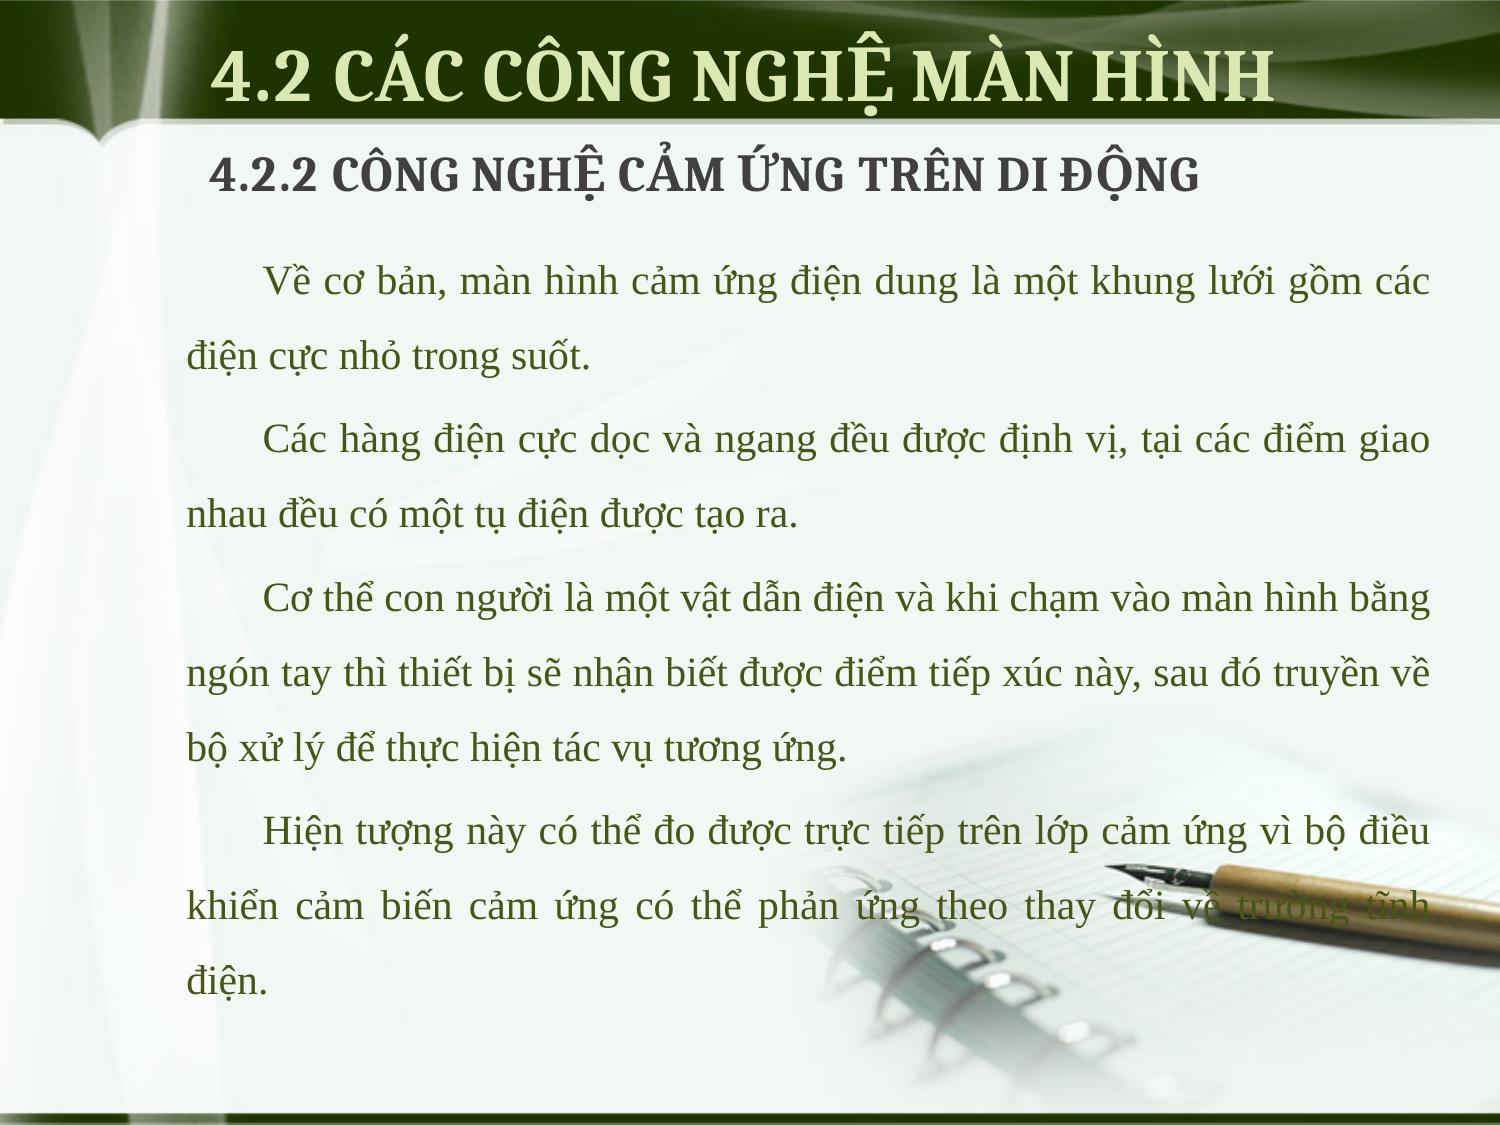

# 4.2 CÁC CÔNG NGHỆ MÀN HÌNH
4.2.2 CÔNG NGHỆ CẢM ỨNG TRÊN DI ĐỘNG
Về cơ bản, màn hình cảm ứng điện dung là một khung lưới gồm các điện cực nhỏ trong suốt.
Các hàng điện cực dọc và ngang đều được định vị, tại các điểm giao nhau đều có một tụ điện được tạo ra.
Cơ thể con người là một vật dẫn điện và khi chạm vào màn hình bằng ngón tay thì thiết bị sẽ nhận biết được điểm tiếp xúc này, sau đó truyền về bộ xử lý để thực hiện tác vụ tương ứng.
Hiện tượng này có thể đo được trực tiếp trên lớp cảm ứng vì bộ điều khiển cảm biến cảm ứng có thể phản ứng theo thay đổi về trường tĩnh điện.